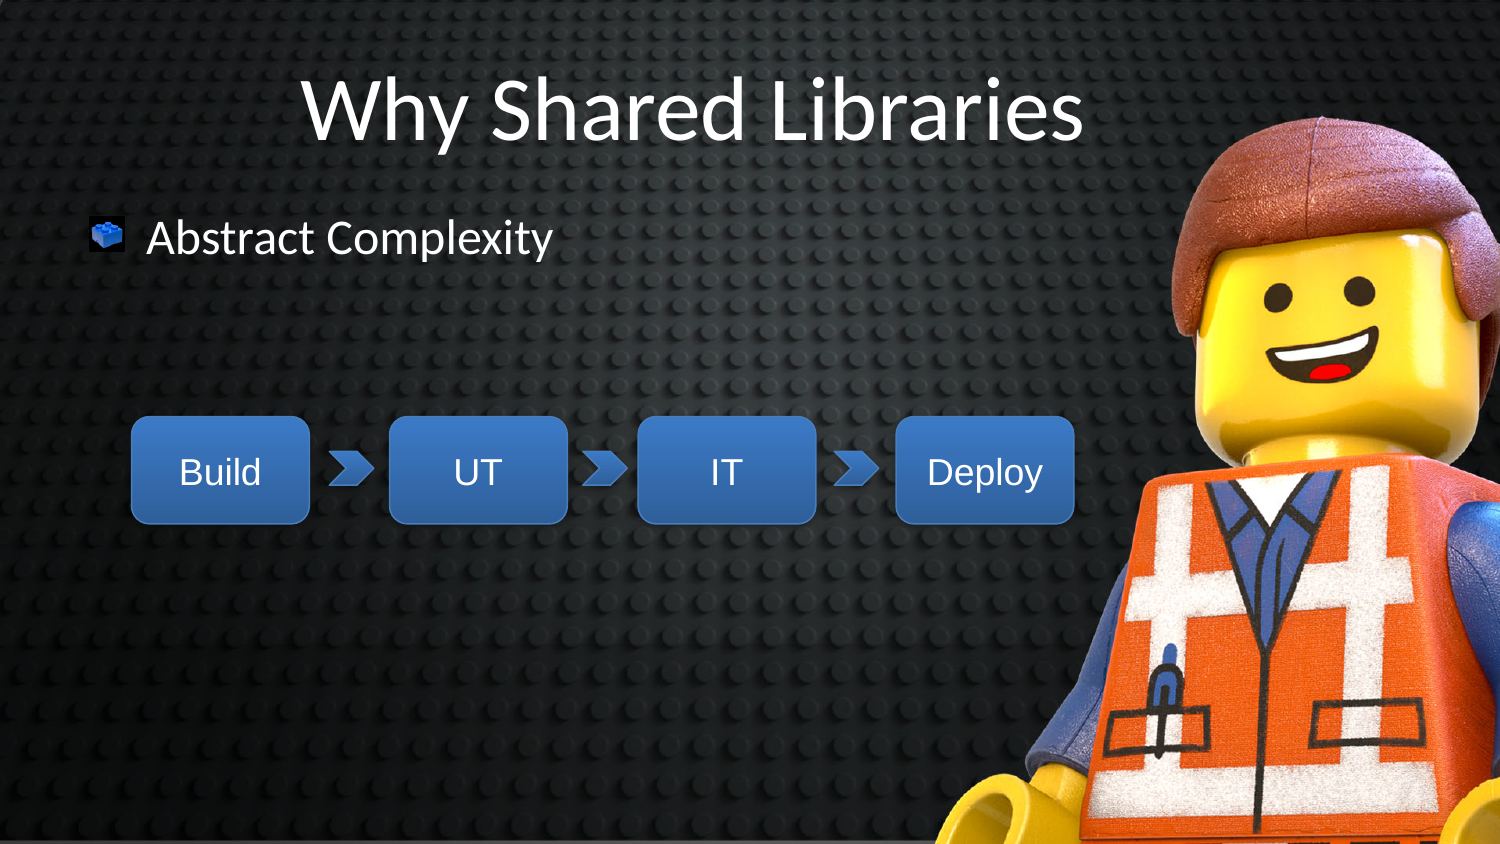

Why Shared Libraries
Abstract Complexity

Build
UT
IT
Deploy